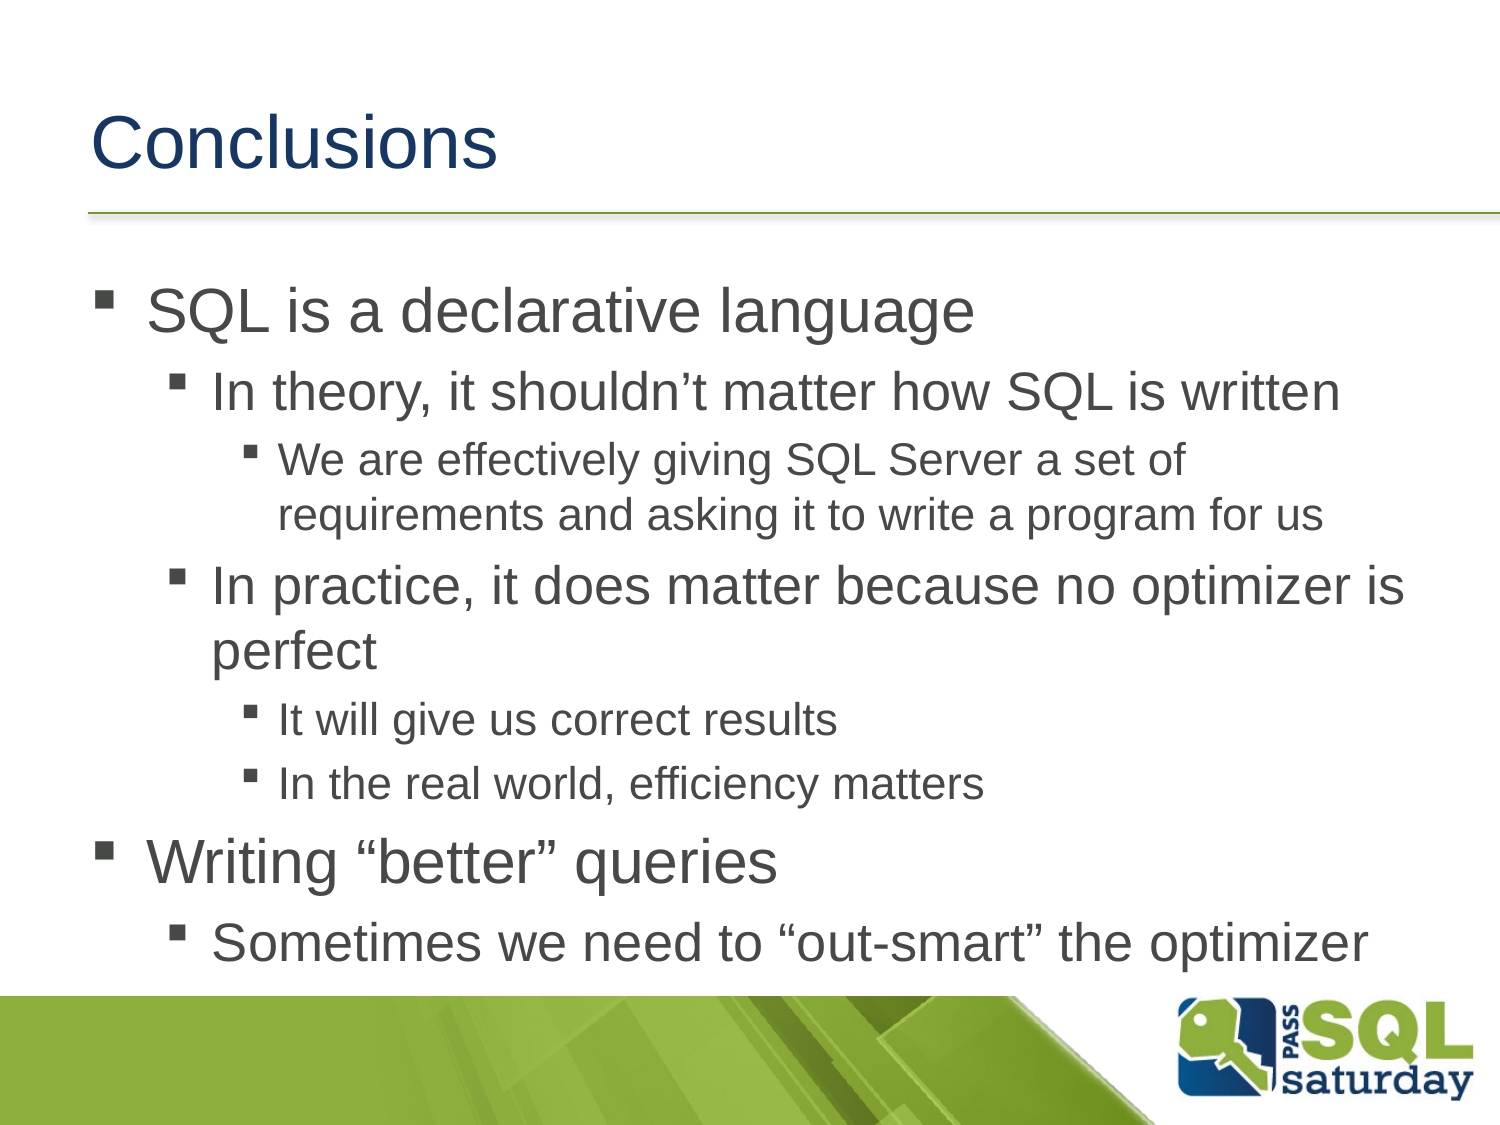

# Conclusions
SQL is a declarative language
In theory, it shouldn’t matter how SQL is written
We are effectively giving SQL Server a set of requirements and asking it to write a program for us
In practice, it does matter because no optimizer is perfect
It will give us correct results
In the real world, efficiency matters
Writing “better” queries
Sometimes we need to “out-smart” the optimizer